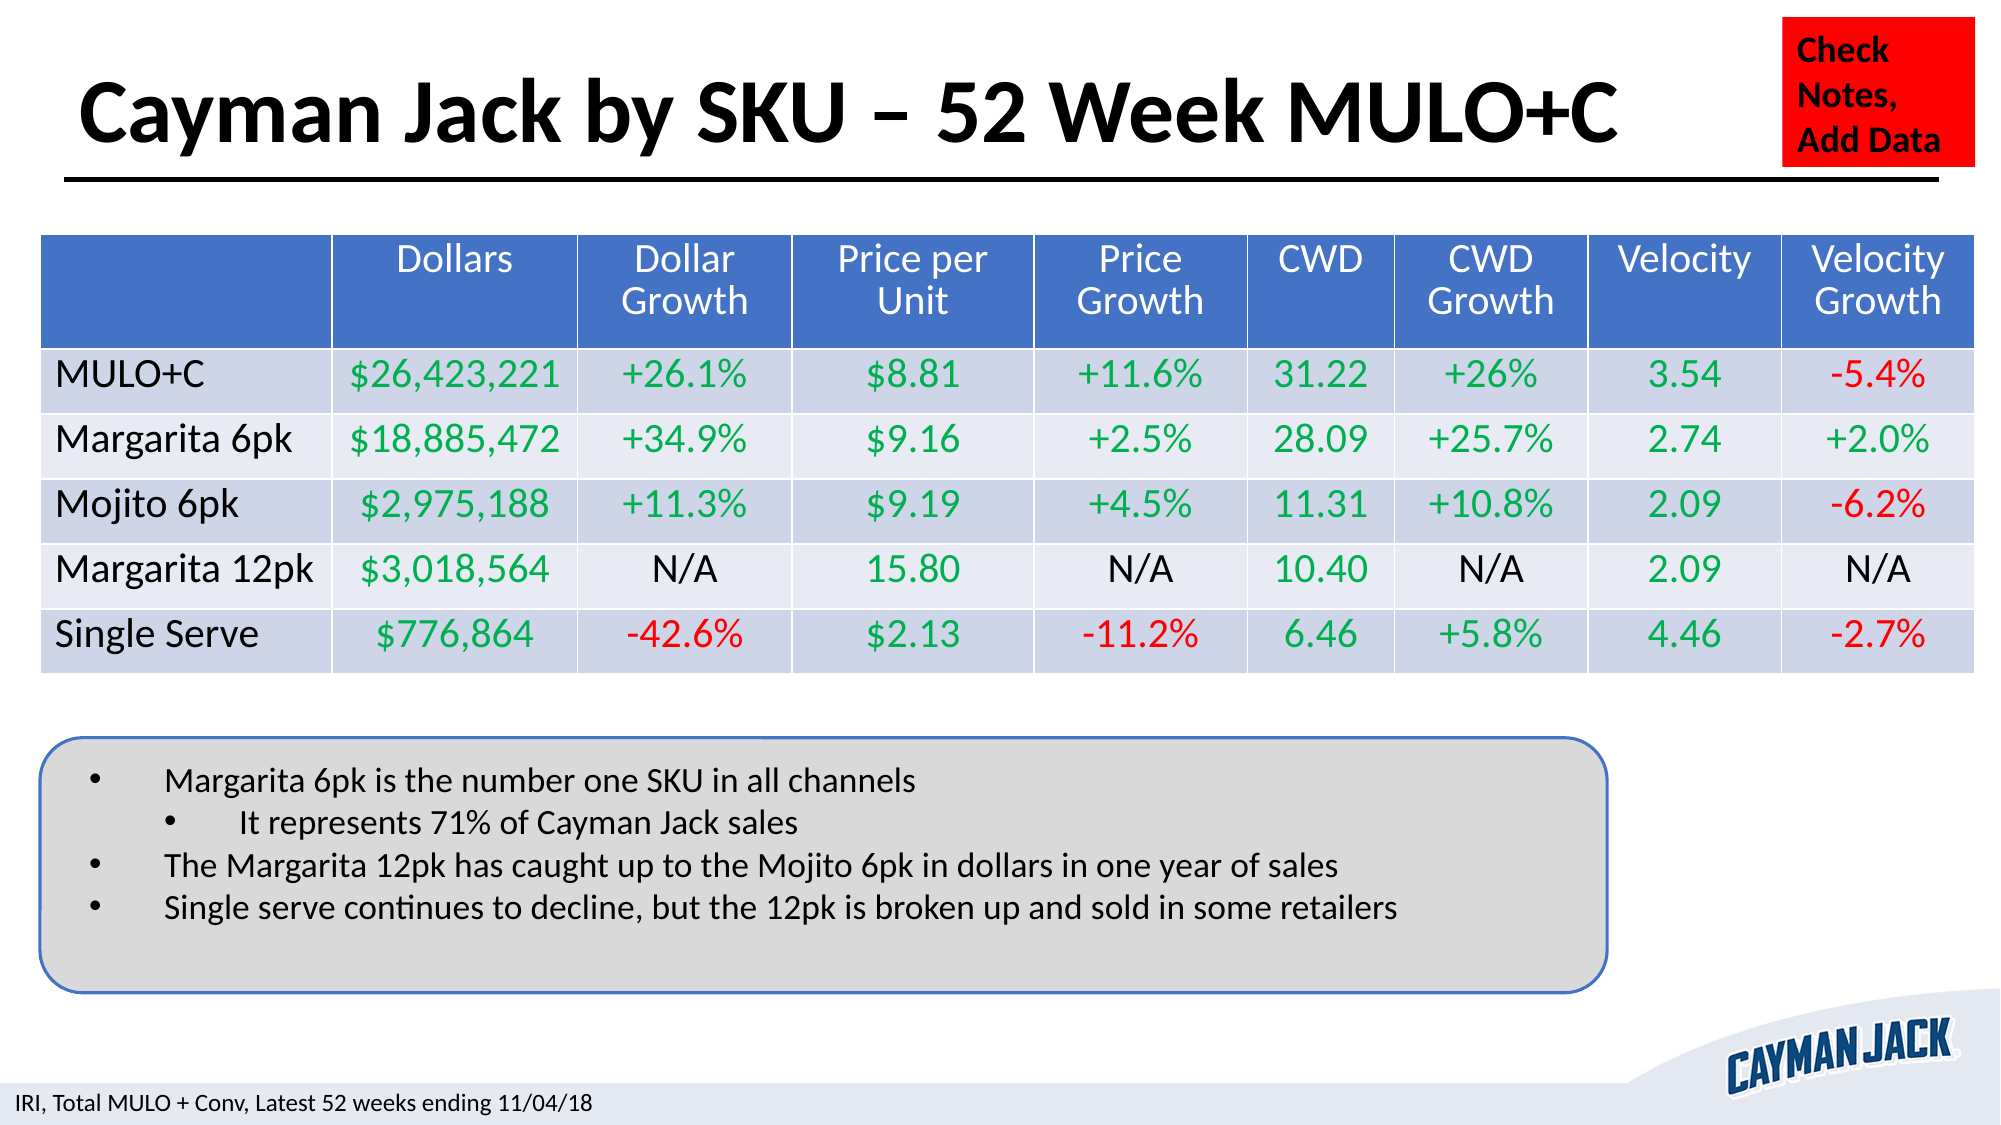

Check Notes, Add Data
Cayman Jack by SKU – 52 Week MULO+C
|  | Dollars | Dollar Growth | Price per Unit | Price Growth | CWD | CWD Growth | Velocity | Velocity Growth |
| --- | --- | --- | --- | --- | --- | --- | --- | --- |
| MULO+C | $26,423,221 | +26.1% | $8.81 | +11.6% | 31.22 | +26% | 3.54 | -5.4% |
| Margarita 6pk | $18,885,472 | +34.9% | $9.16 | +2.5% | 28.09 | +25.7% | 2.74 | +2.0% |
| Mojito 6pk | $2,975,188 | +11.3% | $9.19 | +4.5% | 11.31 | +10.8% | 2.09 | -6.2% |
| Margarita 12pk | $3,018,564 | N/A | 15.80 | N/A | 10.40 | N/A | 2.09 | N/A |
| Single Serve | $776,864 | -42.6% | $2.13 | -11.2% | 6.46 | +5.8% | 4.46 | -2.7% |

Margarita 6pk is the number one SKU in all channels
It represents 71% of Cayman Jack sales
The Margarita 12pk has caught up to the Mojito 6pk in dollars in one year of sales
Single serve continues to decline, but the 12pk is broken up and sold in some retailers
IRI, Total MULO + Conv, Latest 52 weeks ending 11/04/18